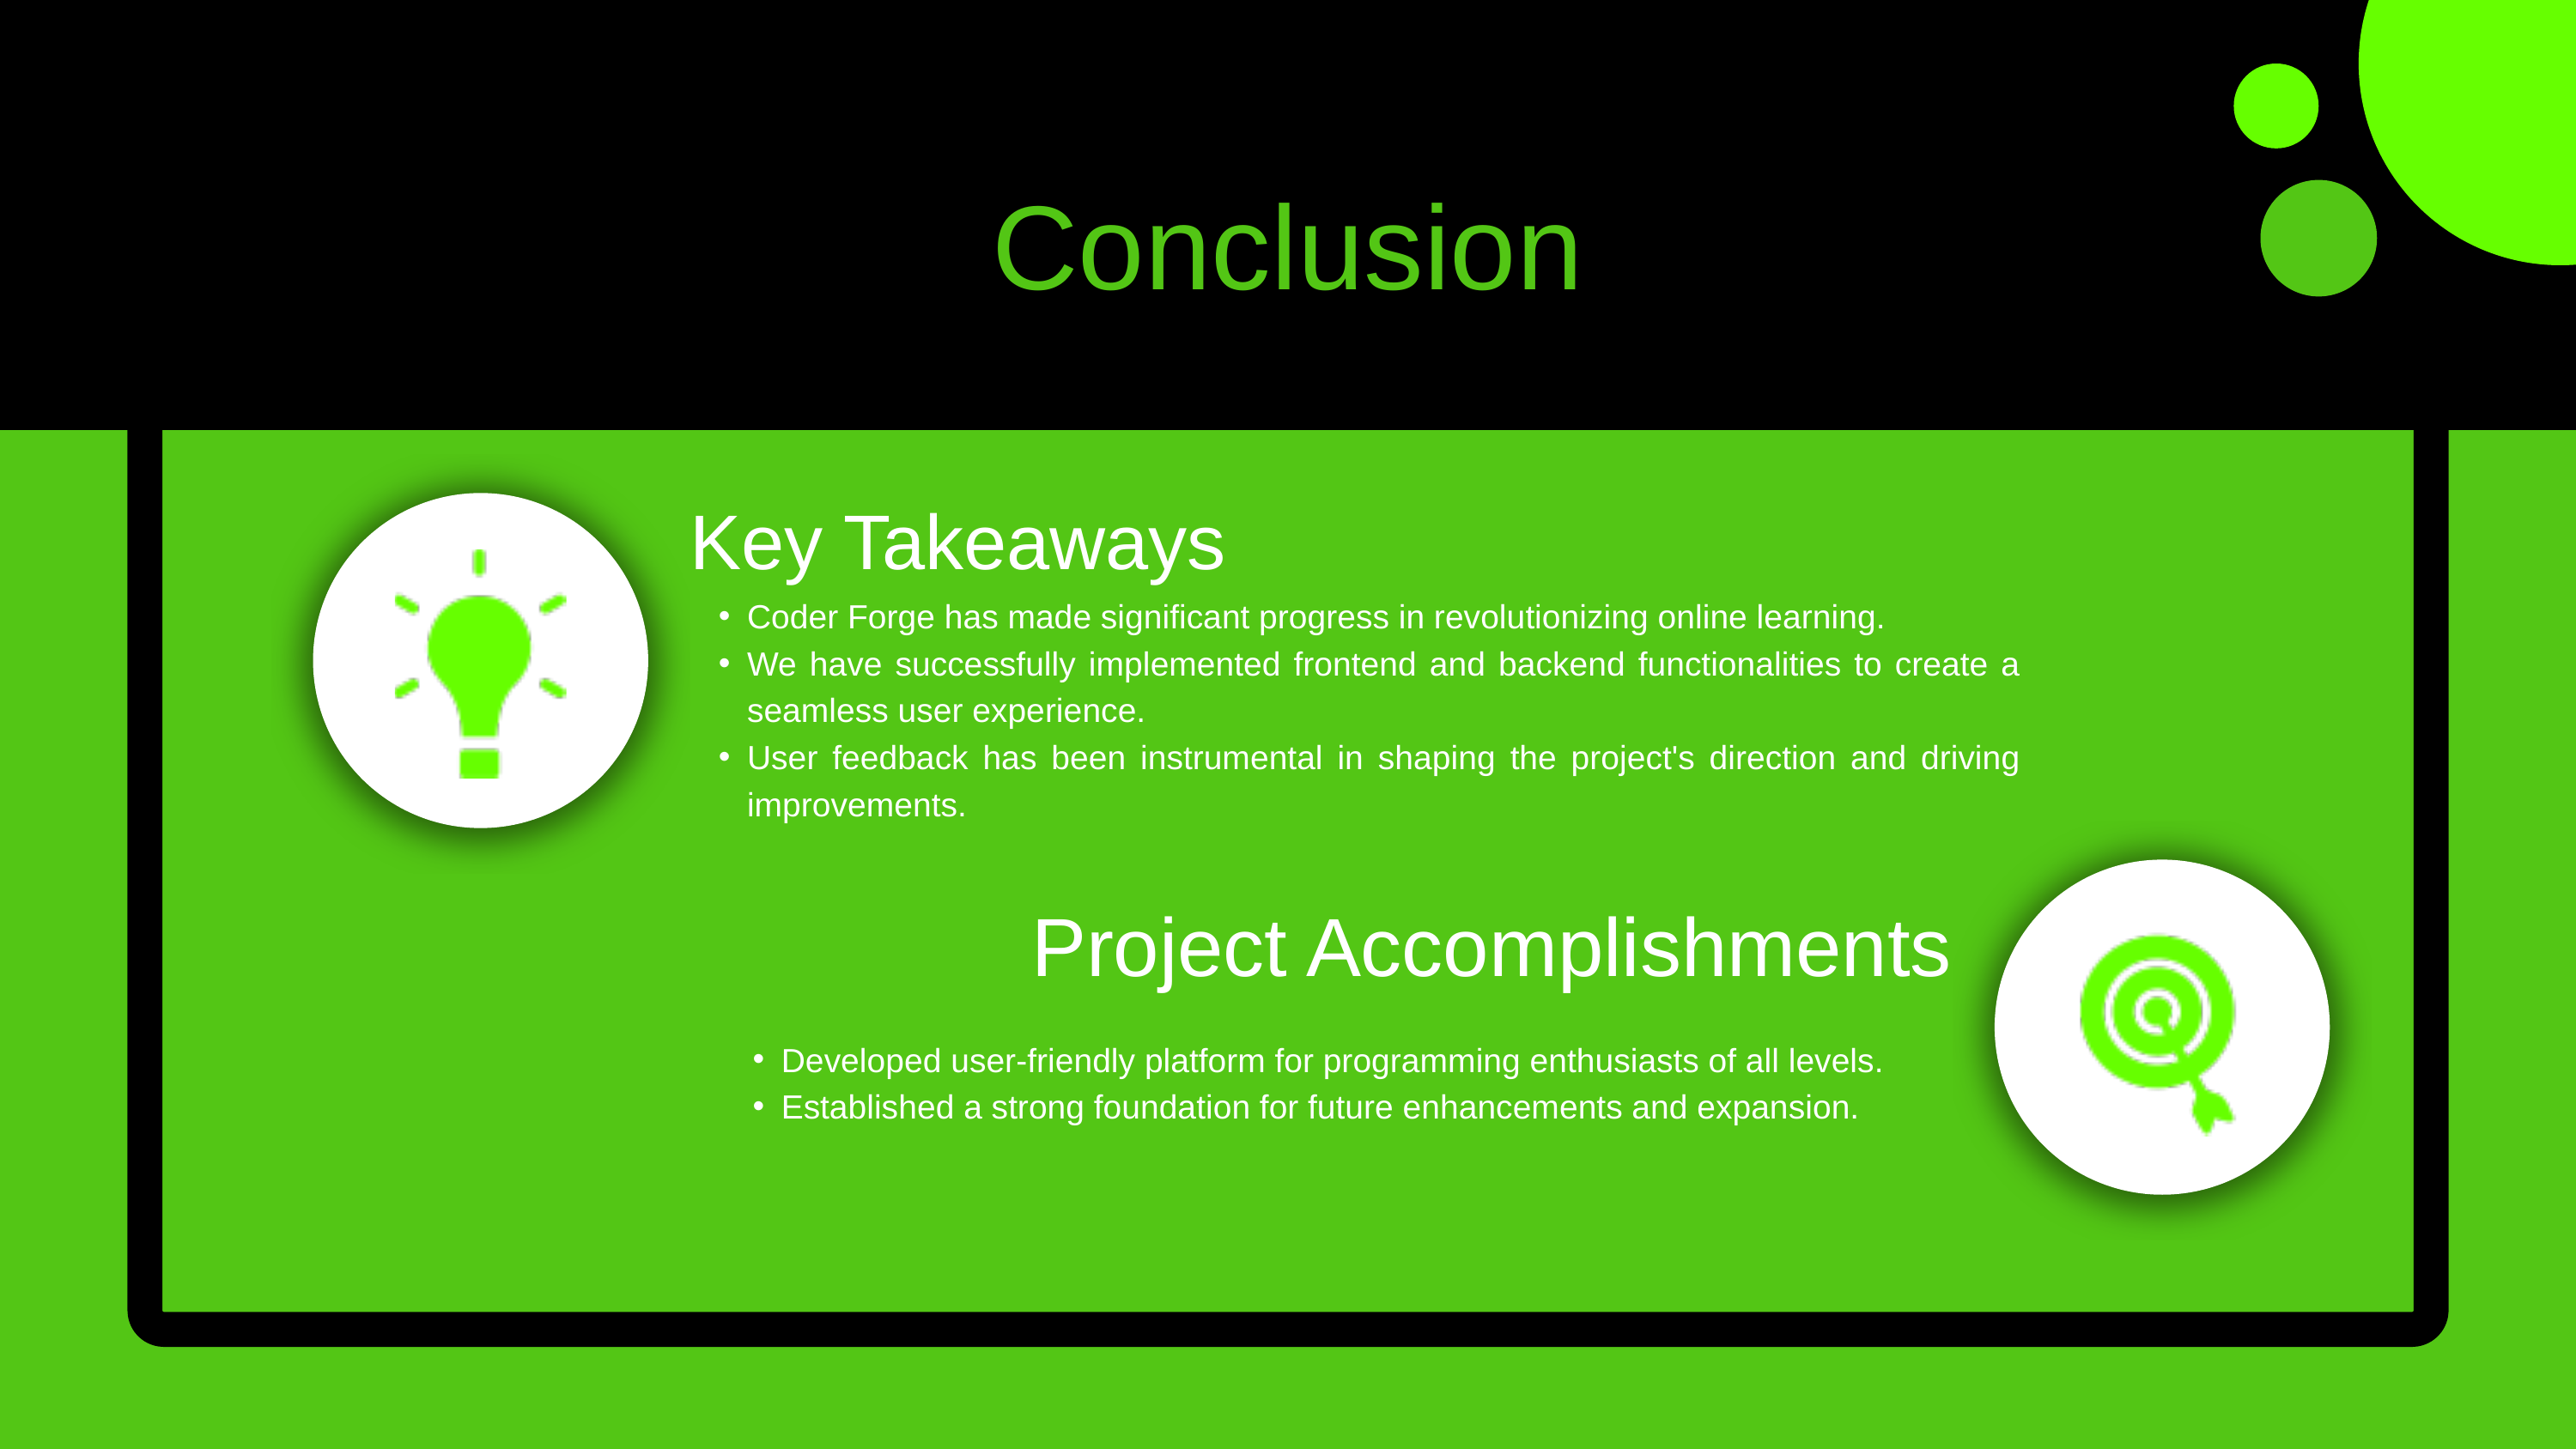

Conclusion

Key Takeaways

Coder Forge has made significant progress in revolutionizing online learning.
We have successfully implemented frontend and backend functionalities to create a seamless user experience.
User feedback has been instrumental in shaping the project's direction and driving improvements.

Project Accomplishments

Developed user-friendly platform for programming enthusiasts of all levels.
Established a strong foundation for future enhancements and expansion.